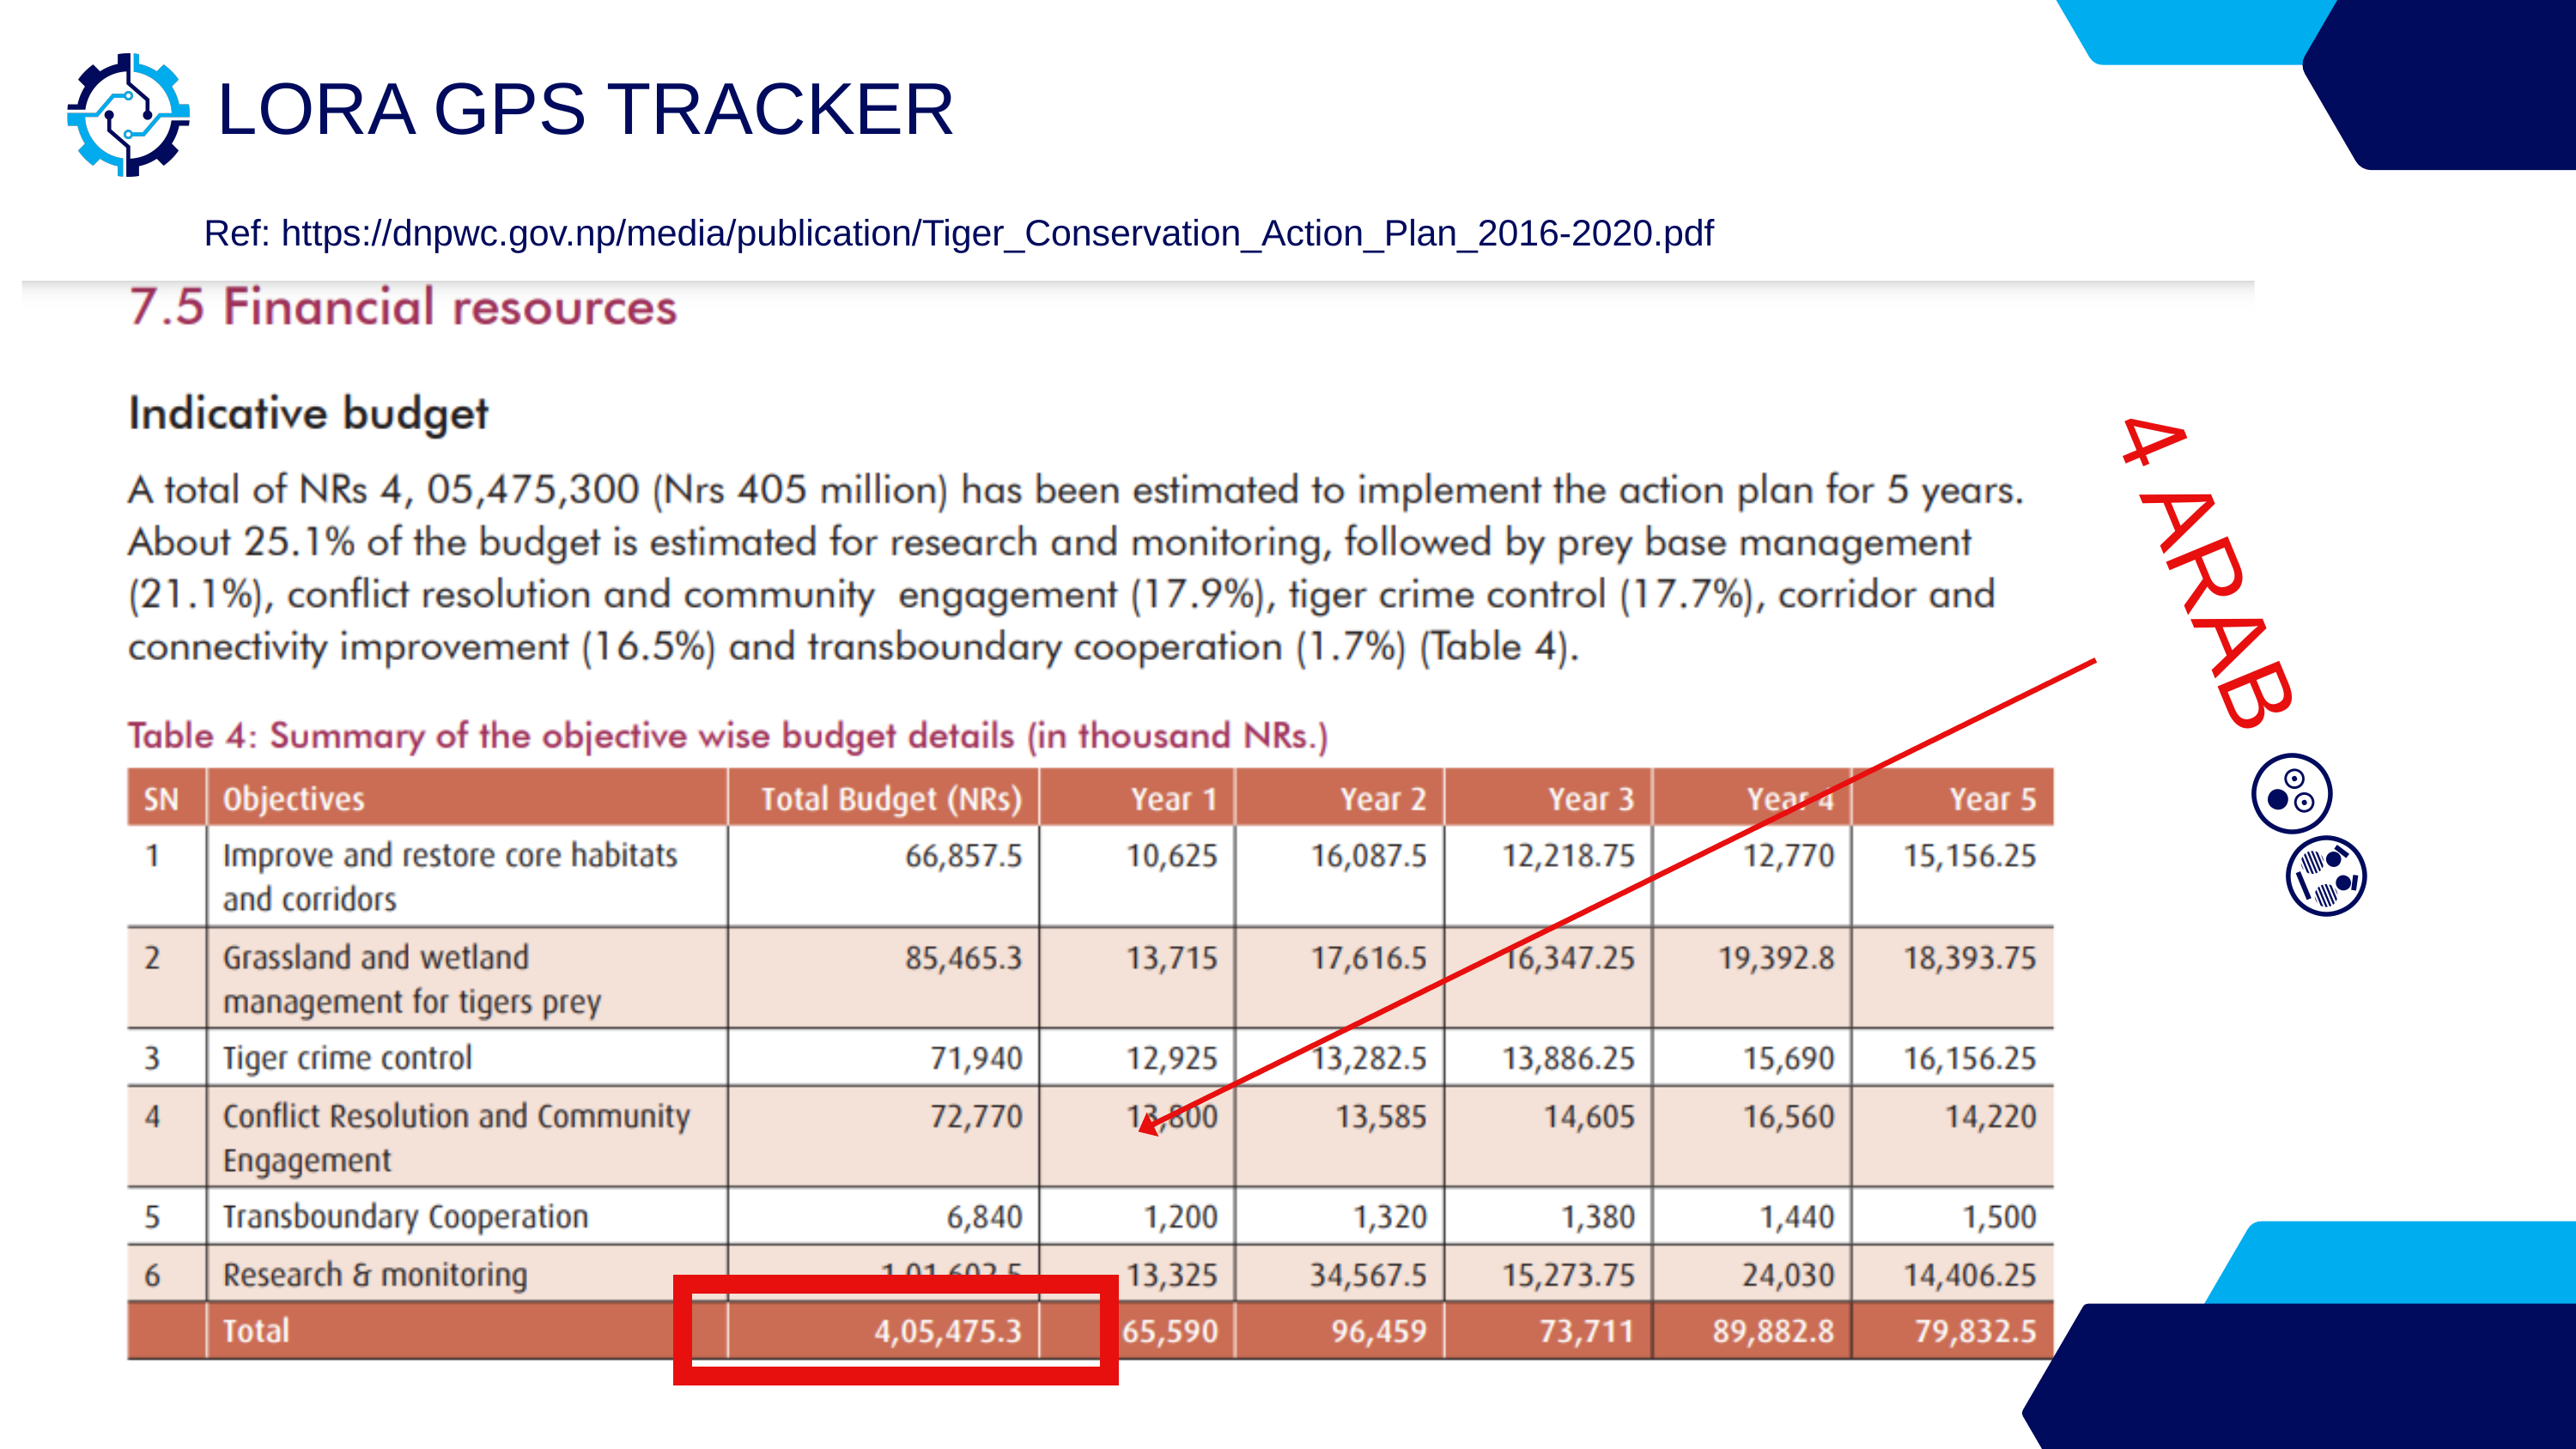

LORA GPS TRACKER
Ref: https://dnpwc.gov.np/media/publication/Tiger_Conservation_Action_Plan_2016-2020.pdf

4 ARAB 😲😳